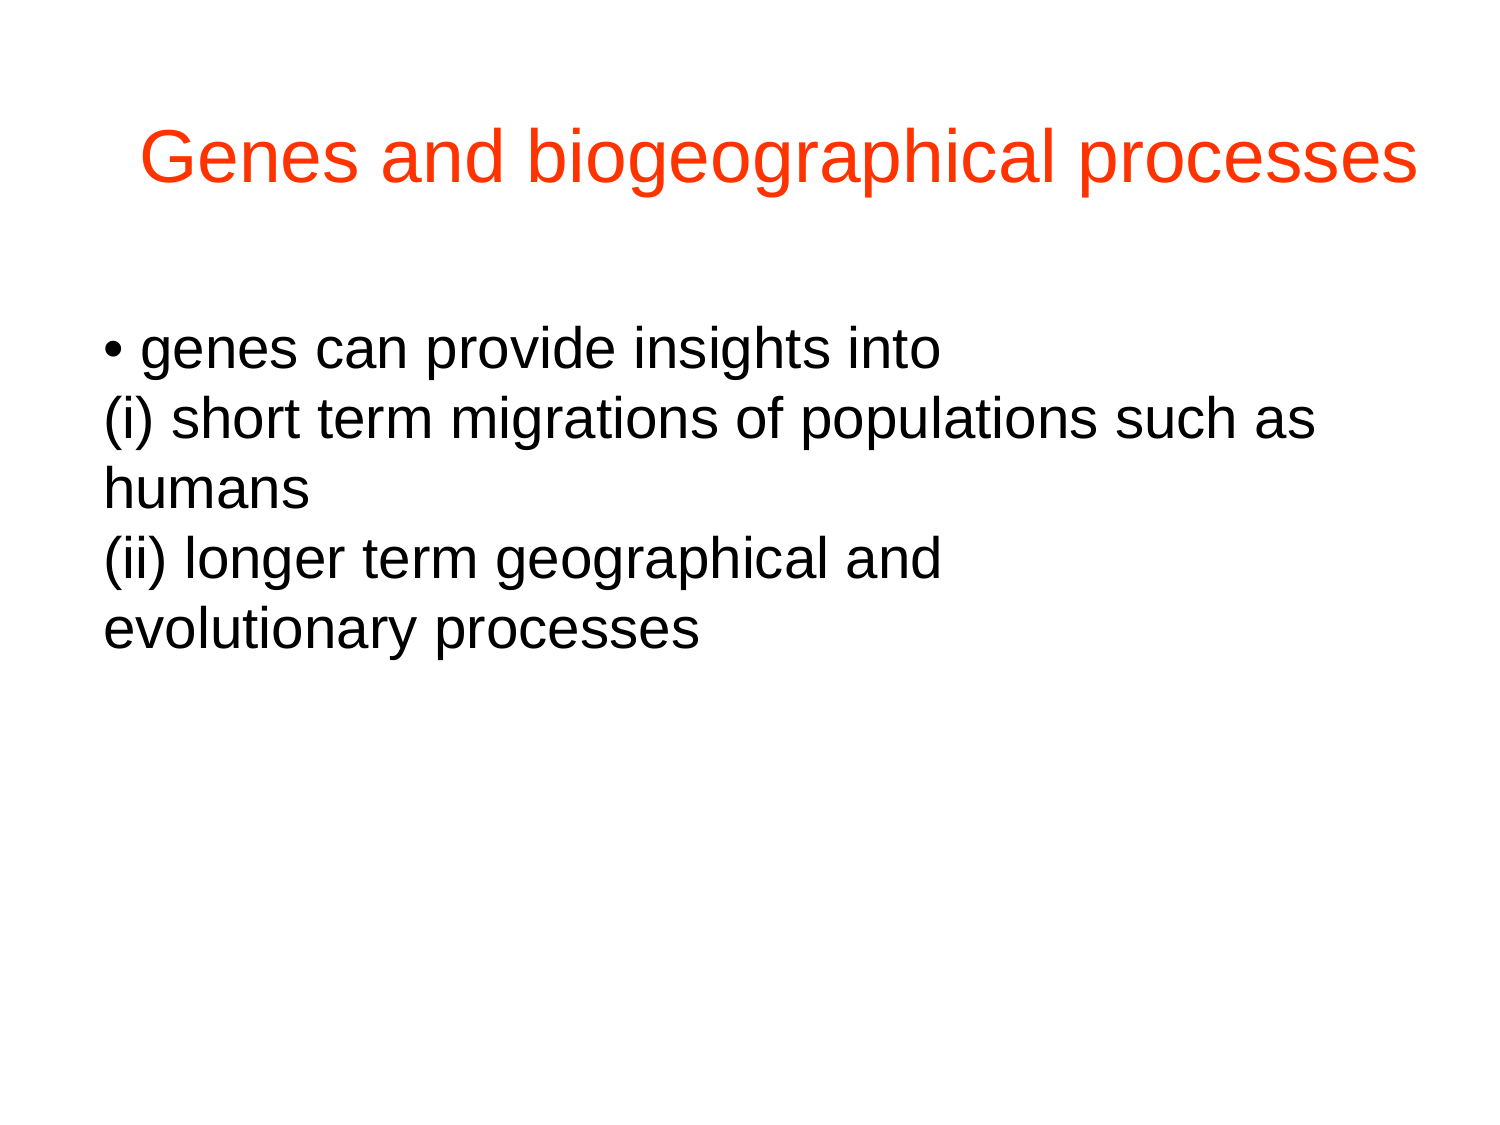

Genes and biogeographical processes
• genes can provide insights into
(i) short term migrations of populations such as humans
(ii) longer term geographical and
evolutionary processes